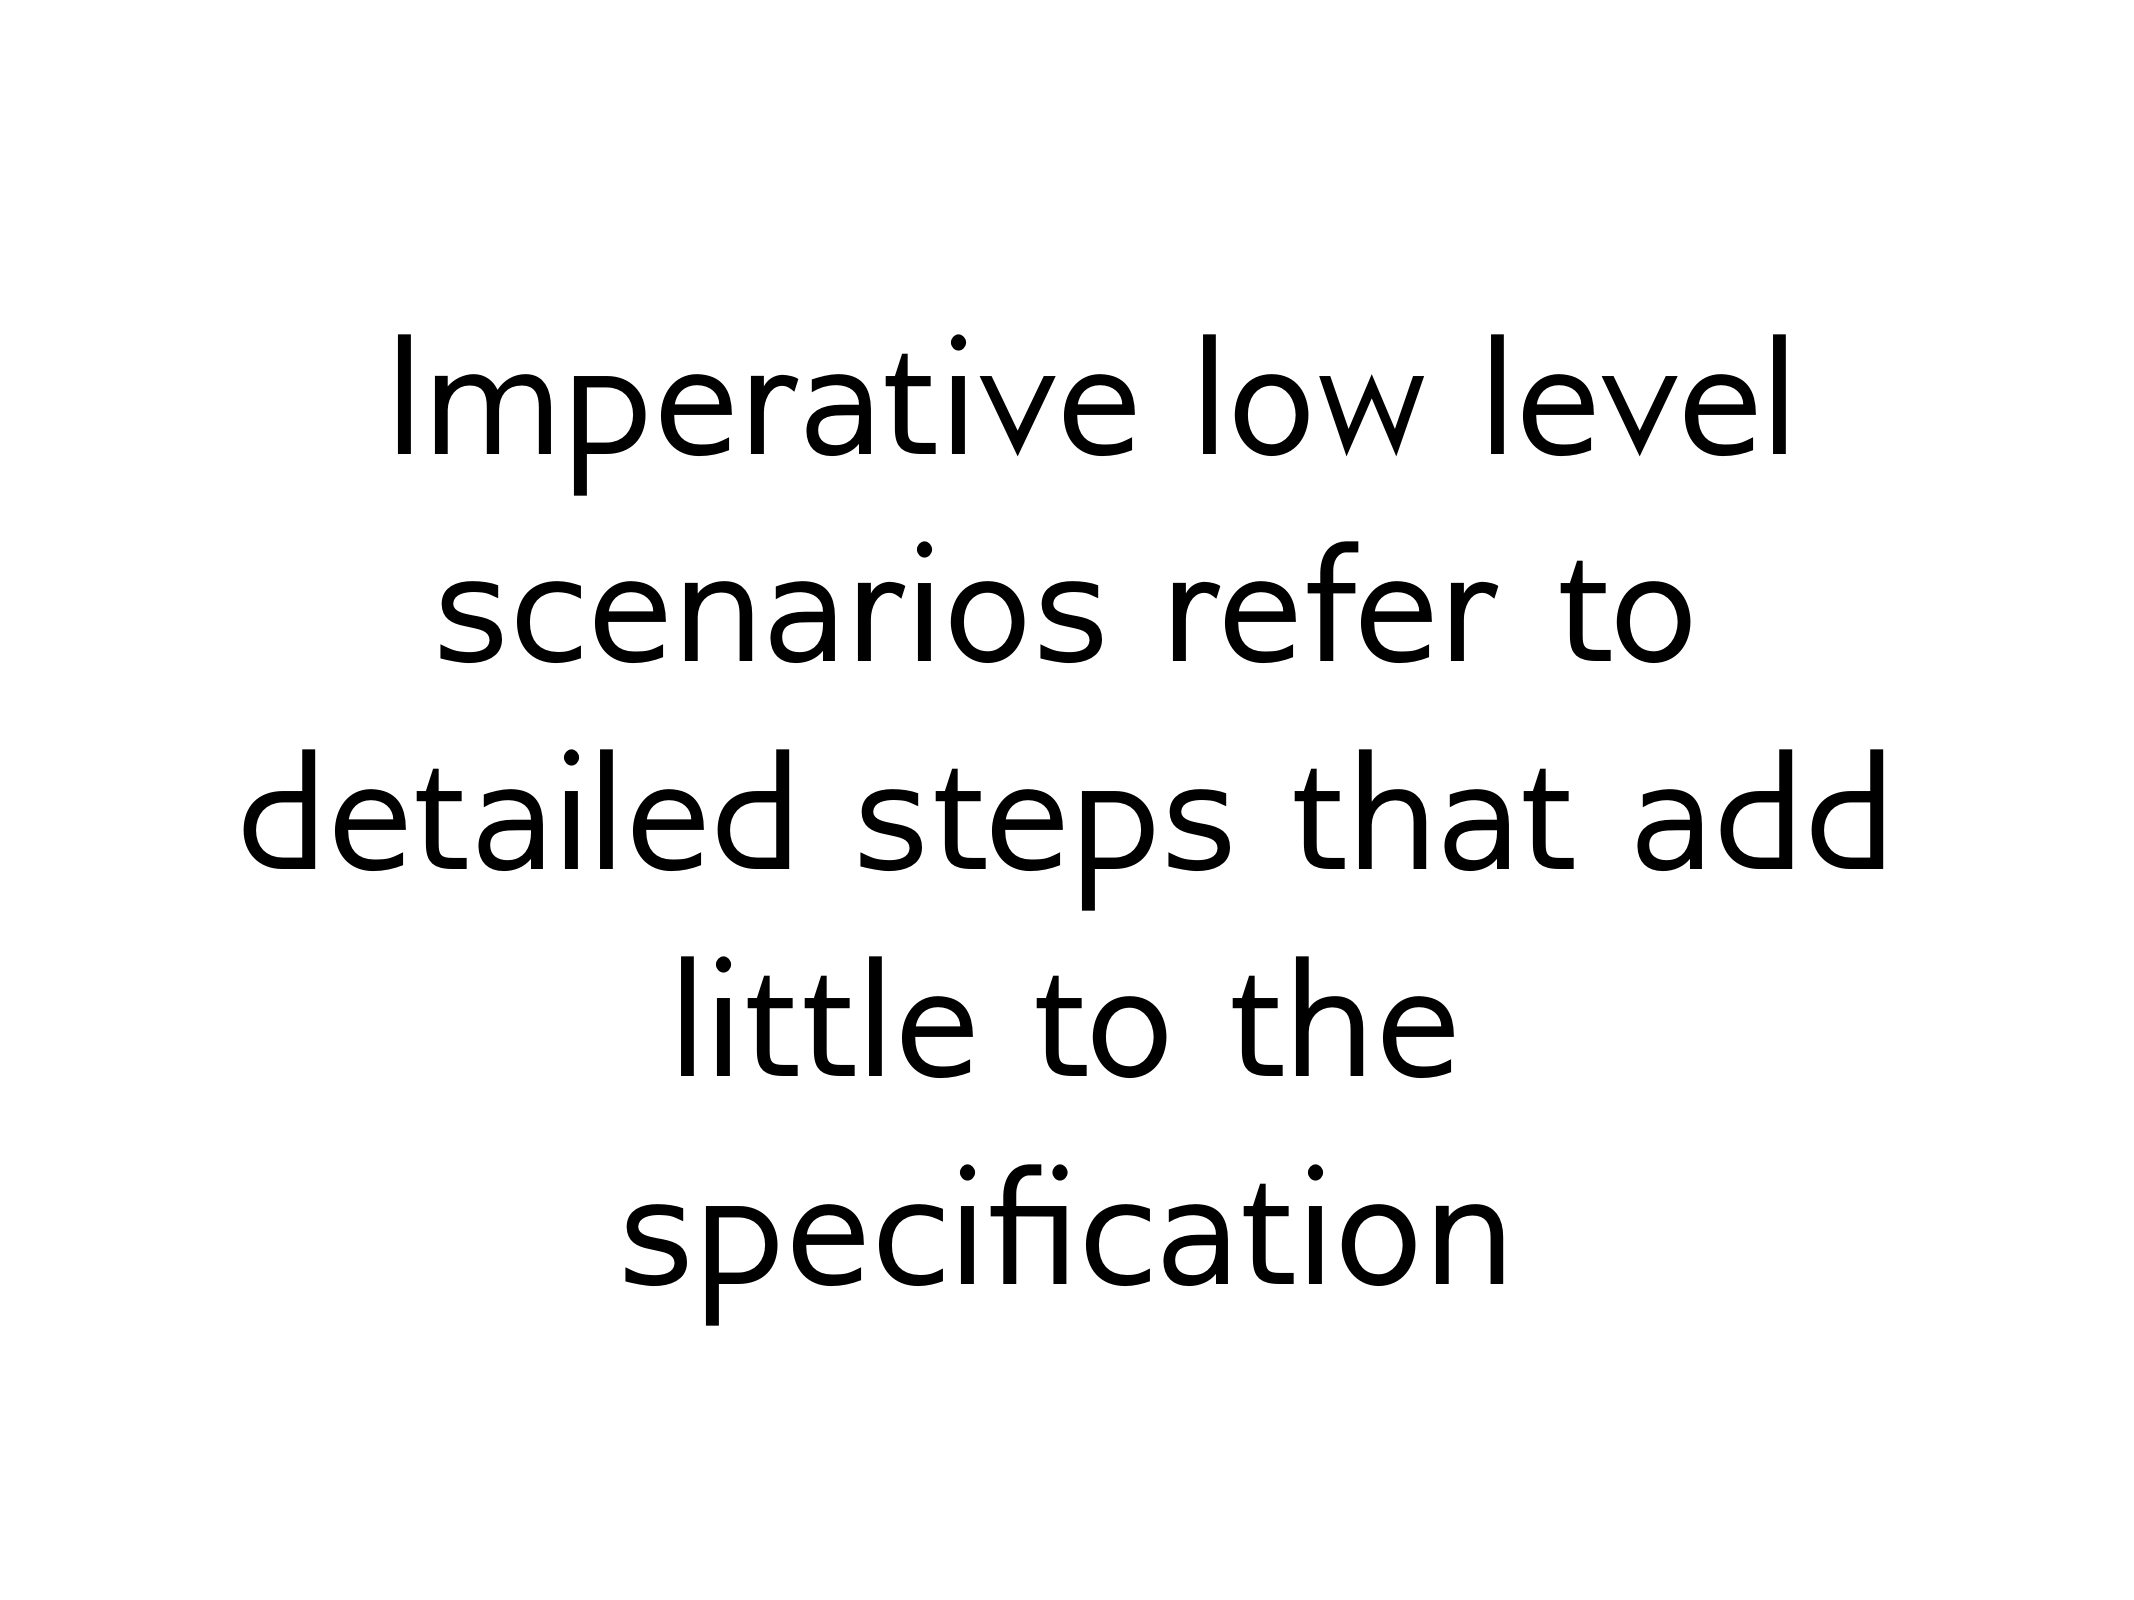

# Imperative low level scenarios refer to detailed steps that add little to the specification